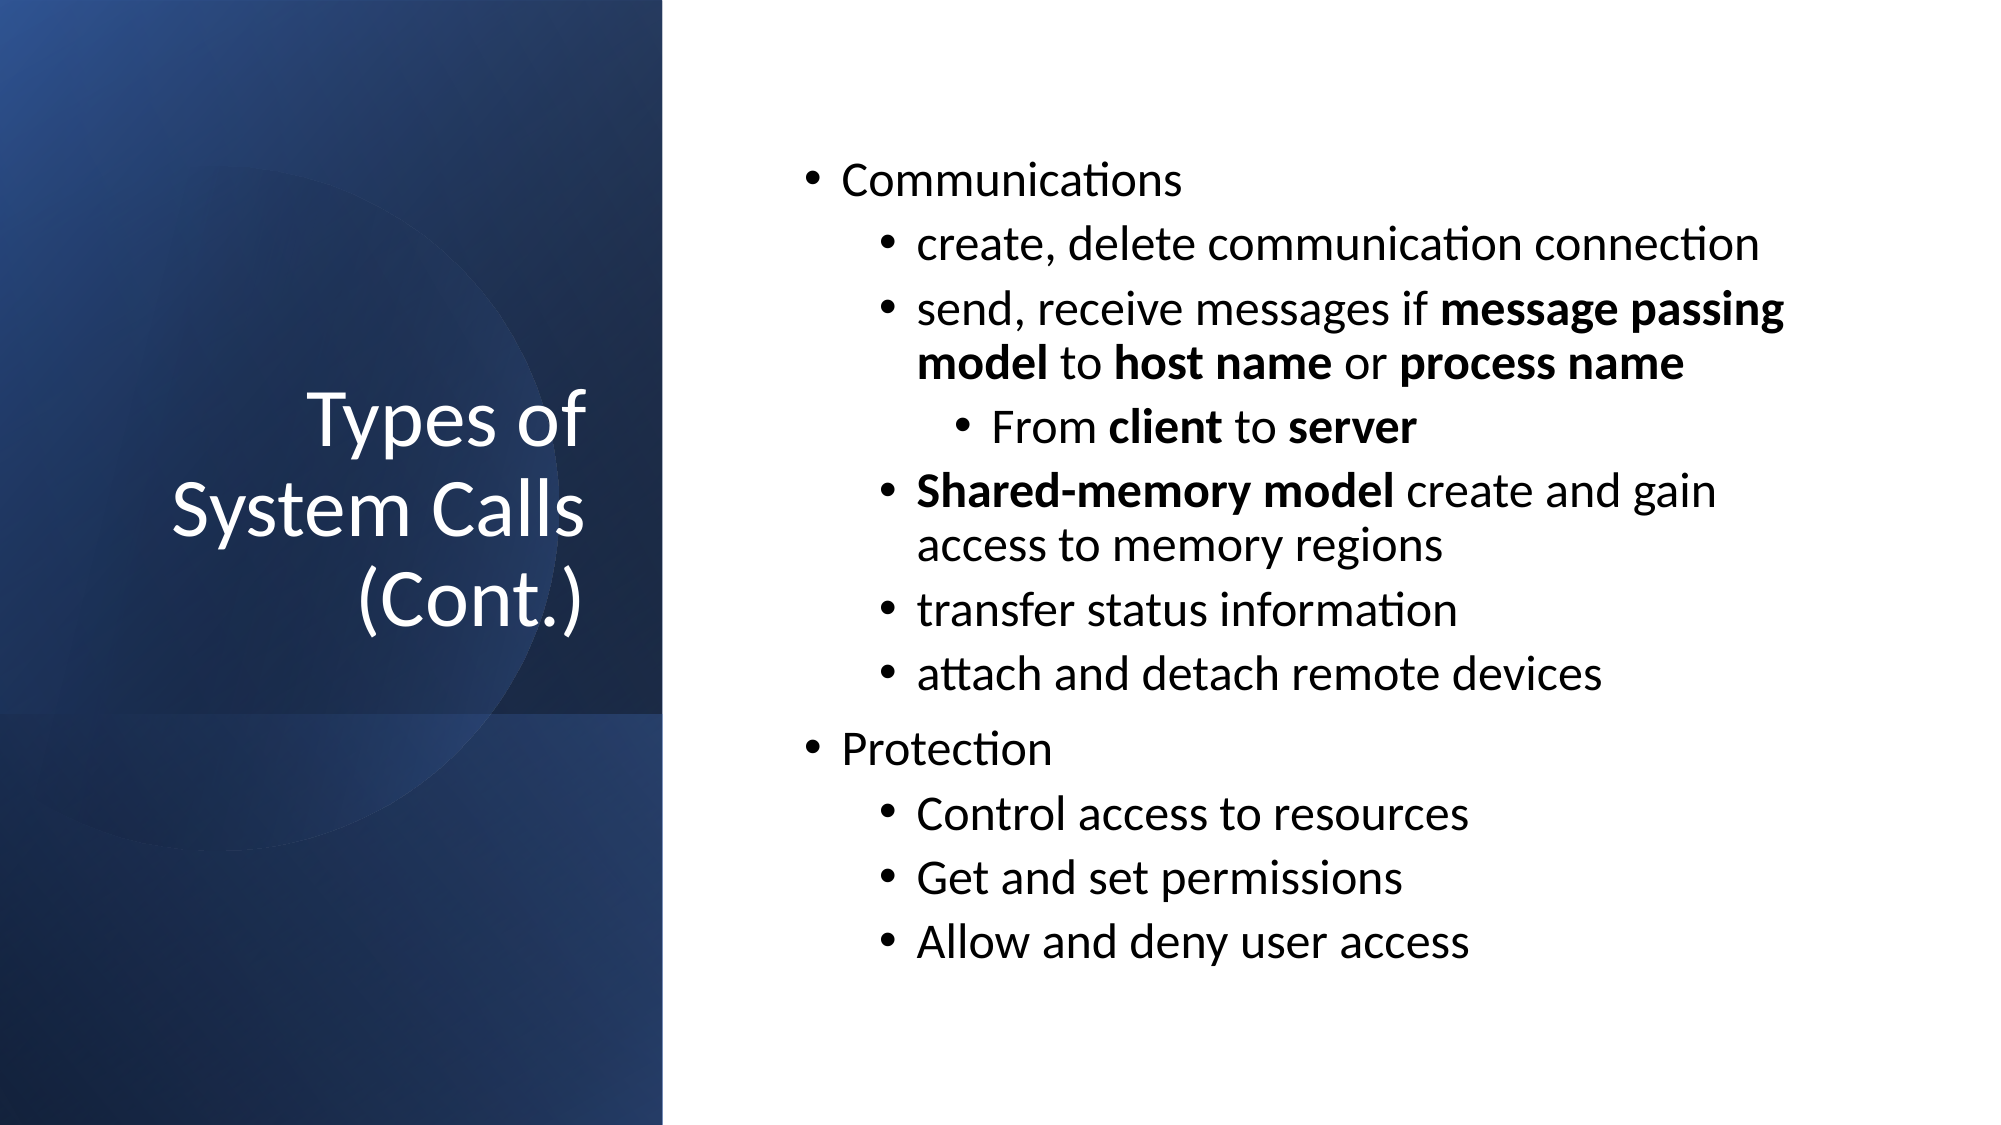

# Types of System Calls (Cont.)
Communications
create, delete communication connection
send, receive messages if message passing model to host name or process name
From client to server
Shared-memory model create and gain access to memory regions
transfer status information
attach and detach remote devices
Protection
Control access to resources
Get and set permissions
Allow and deny user access